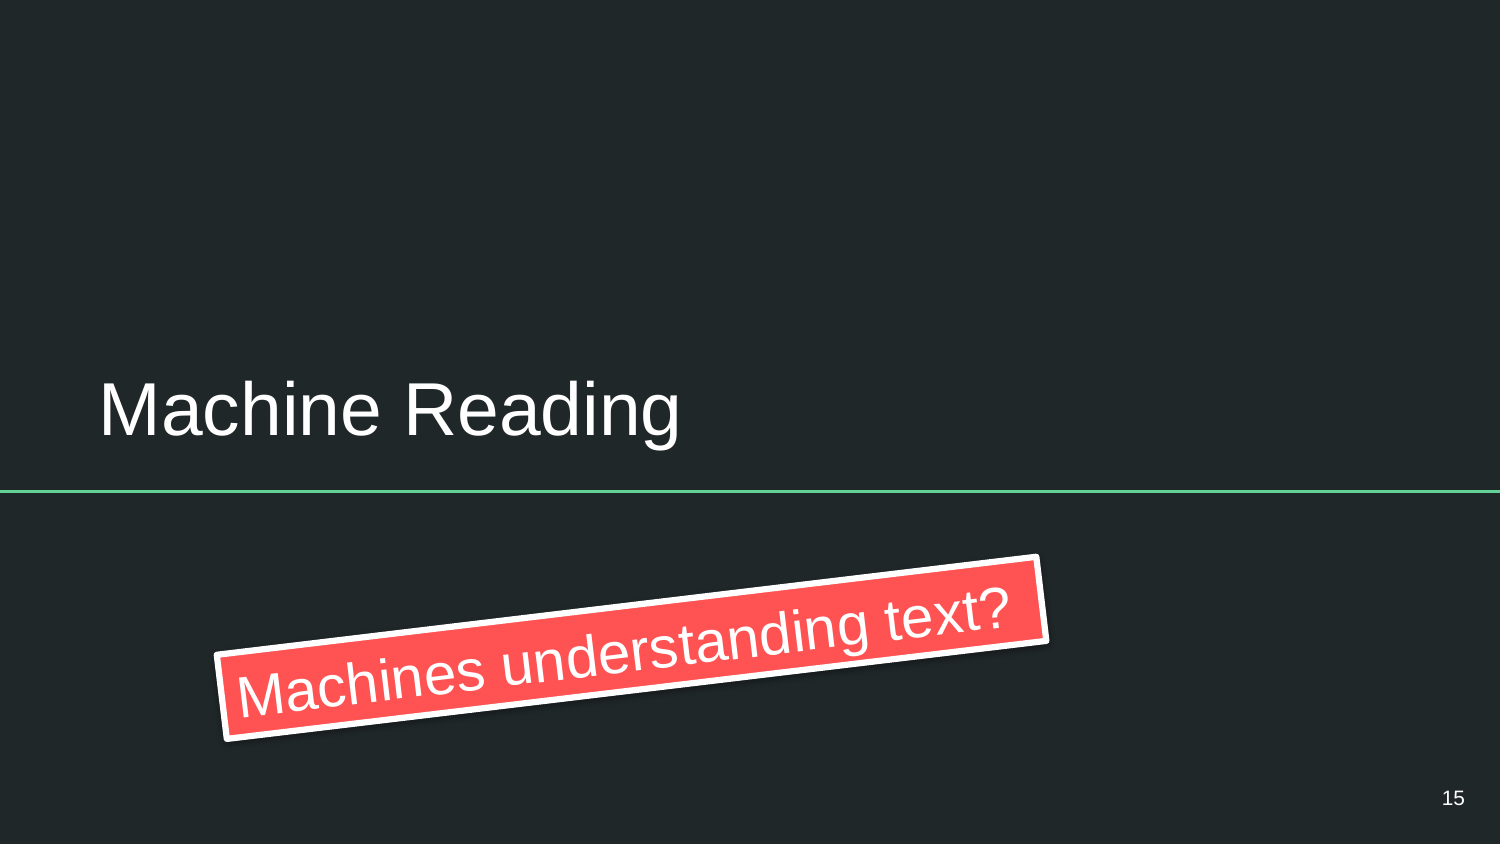

# Machine Reading
Machines understanding text?
15